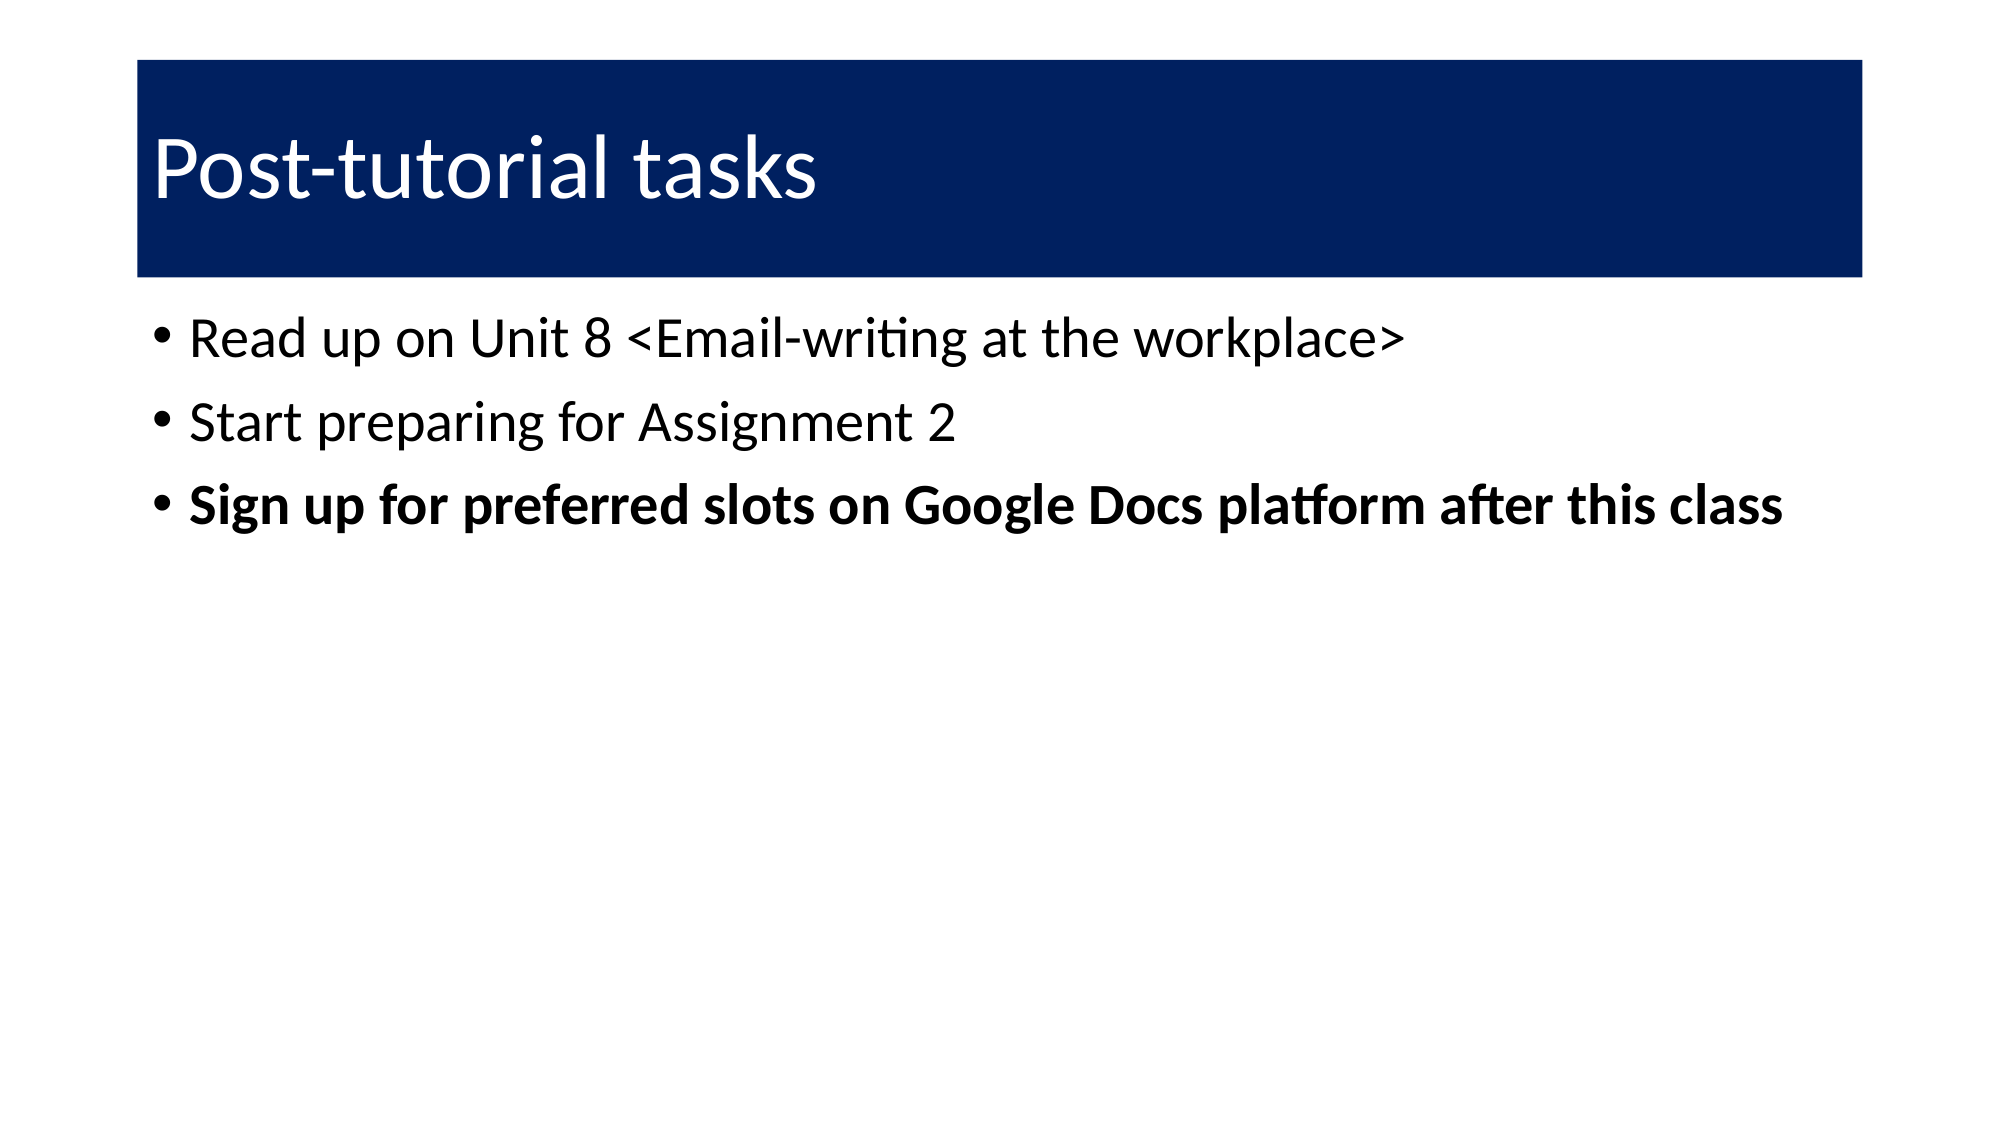

# Post-tutorial tasks
Read up on Unit 8 <Email-writing at the workplace>
Start preparing for Assignment 2
Sign up for preferred slots on Google Docs platform after this class